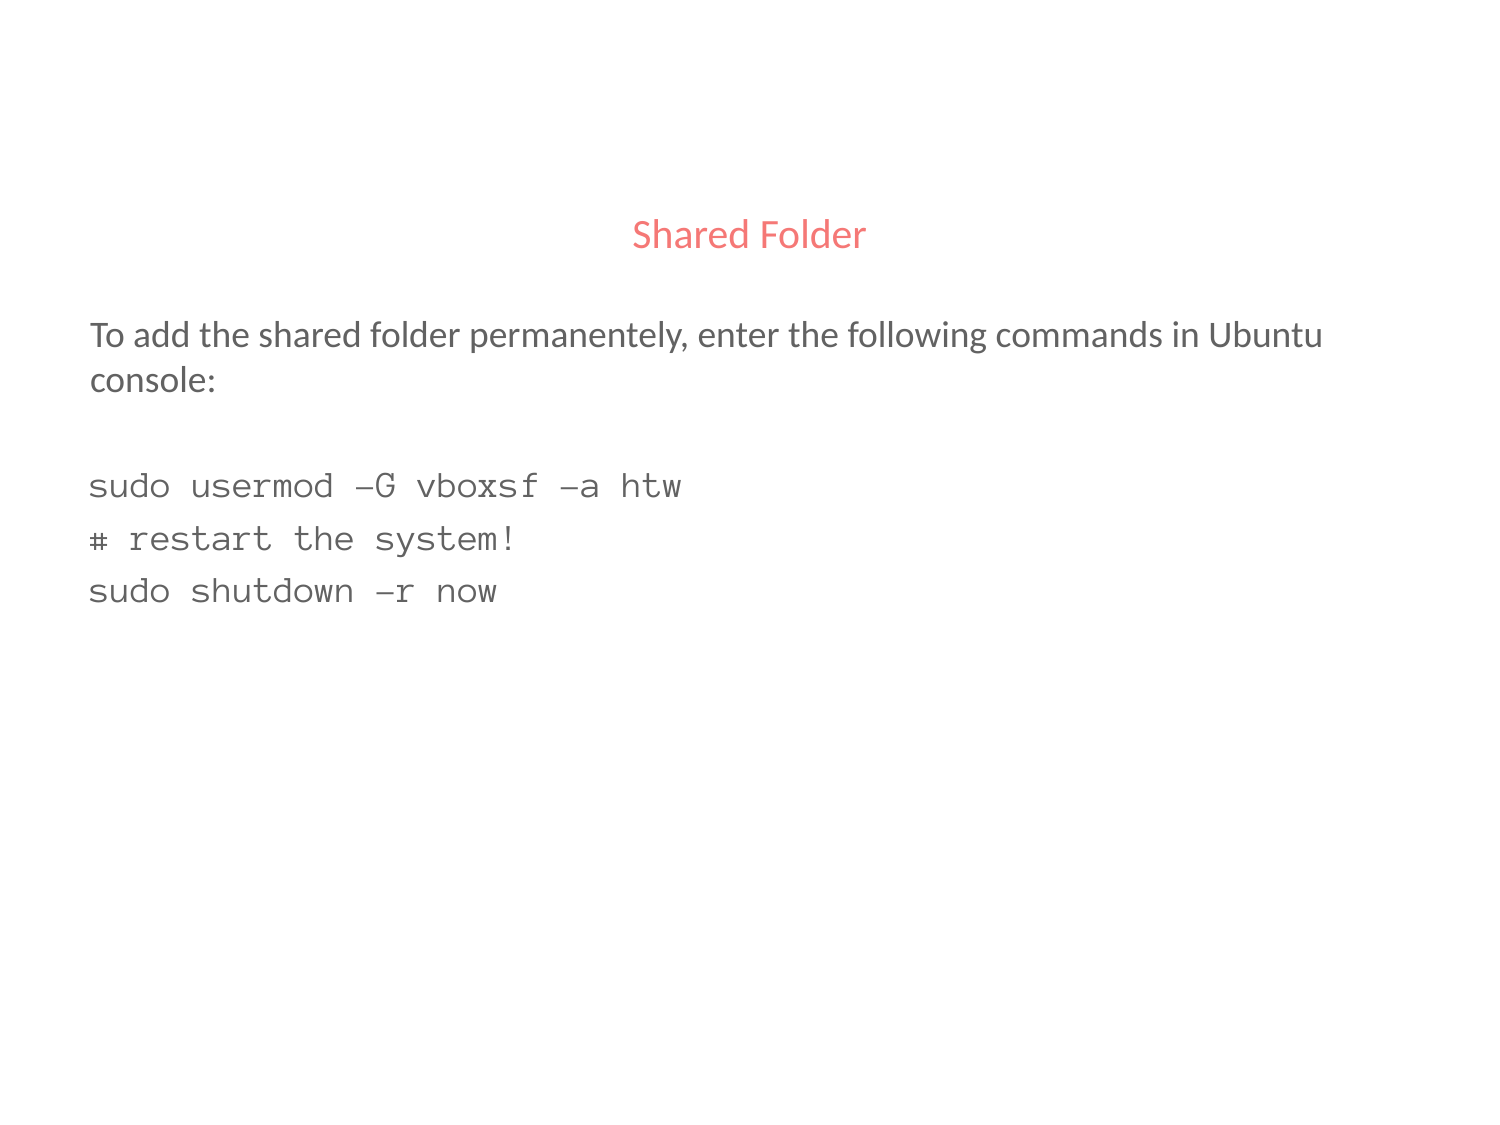

# Shared Folder
To add the shared folder permanentely, enter the following commands in Ubuntu console:

sudo usermod –G vboxsf –a htw
# restart the system!
sudo shutdown –r now